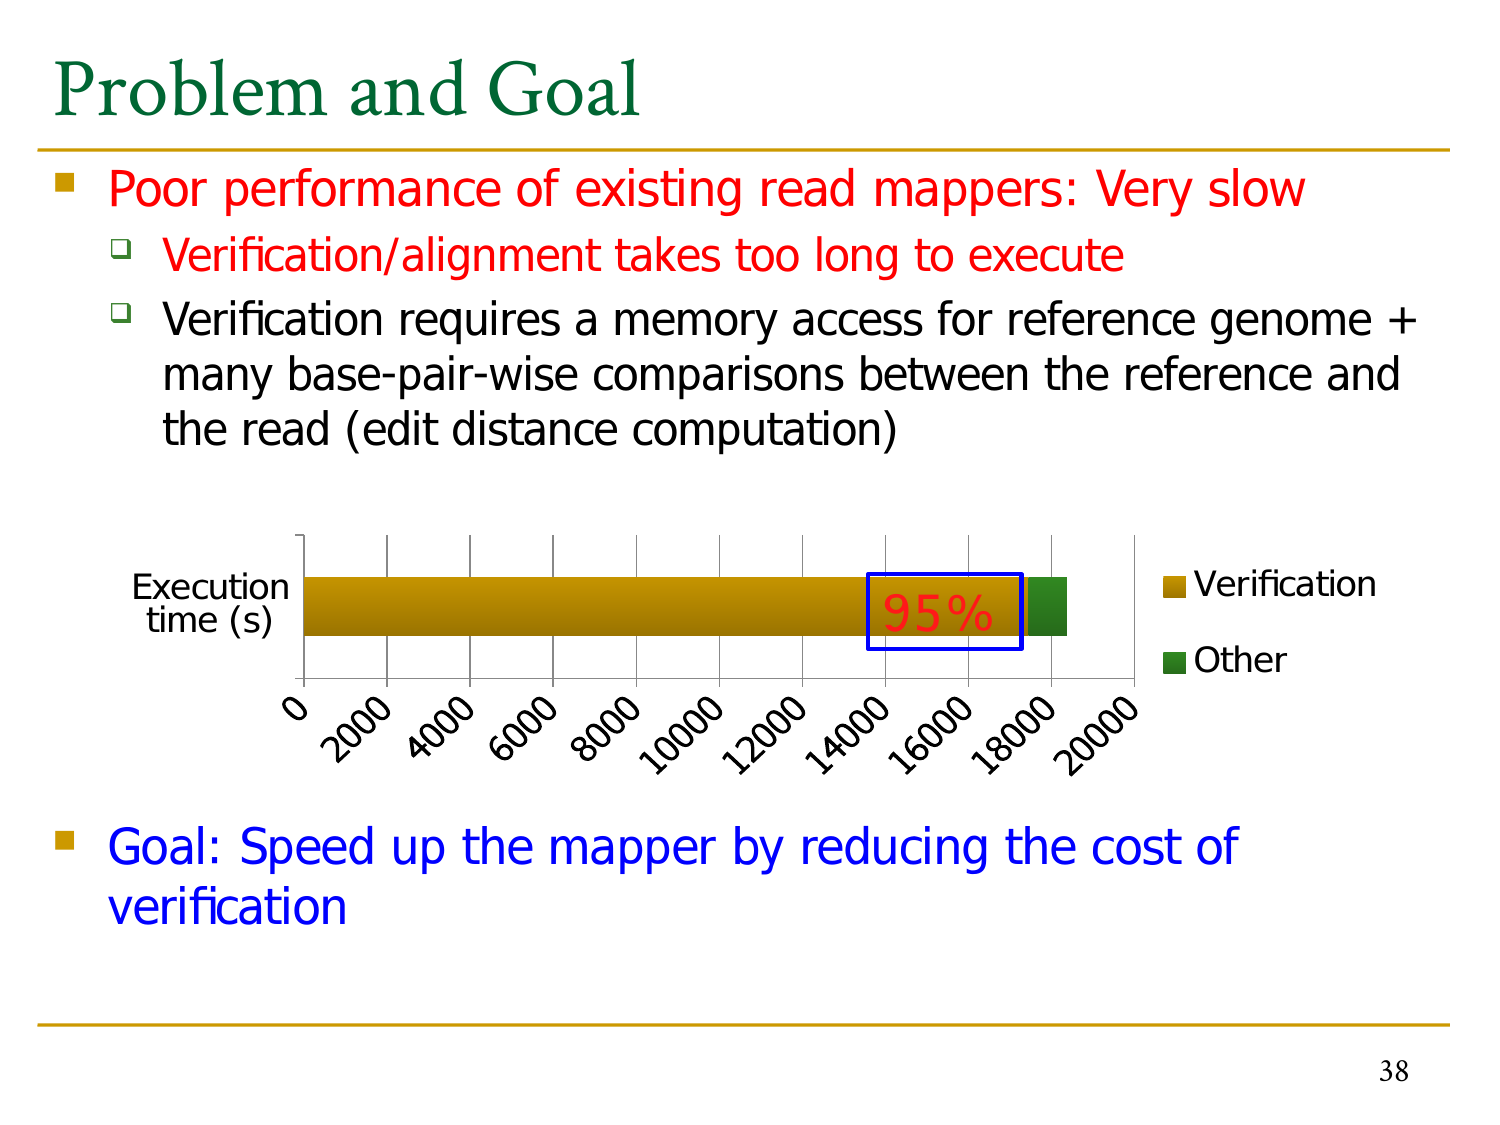

# Problem and Goal
Poor performance of existing read mappers: Very slow
Verification/alignment takes too long to execute
Verification requires a memory access for reference genome + many base-pair-wise comparisons between the reference and the read (edit distance computation)

Goal: Speed up the mapper by reducing the cost of verification

### Chart

| Category | Verification | Other |
|---|---|---|
| Execution time (s) | 17451.0 | 918.0 |
95%
38